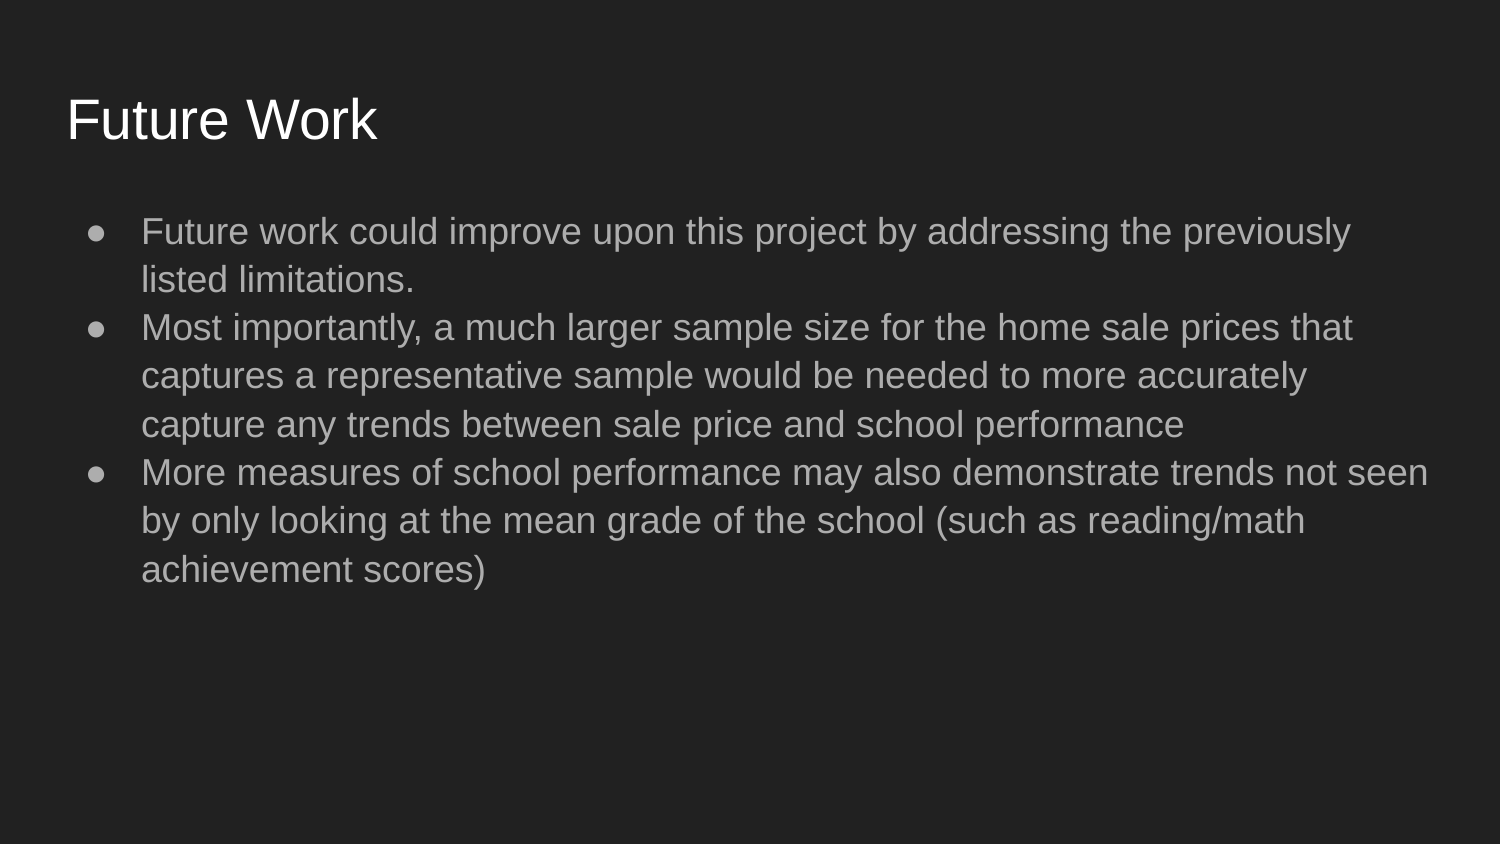

# Future Work
Future work could improve upon this project by addressing the previously listed limitations.
Most importantly, a much larger sample size for the home sale prices that captures a representative sample would be needed to more accurately capture any trends between sale price and school performance
More measures of school performance may also demonstrate trends not seen by only looking at the mean grade of the school (such as reading/math achievement scores)